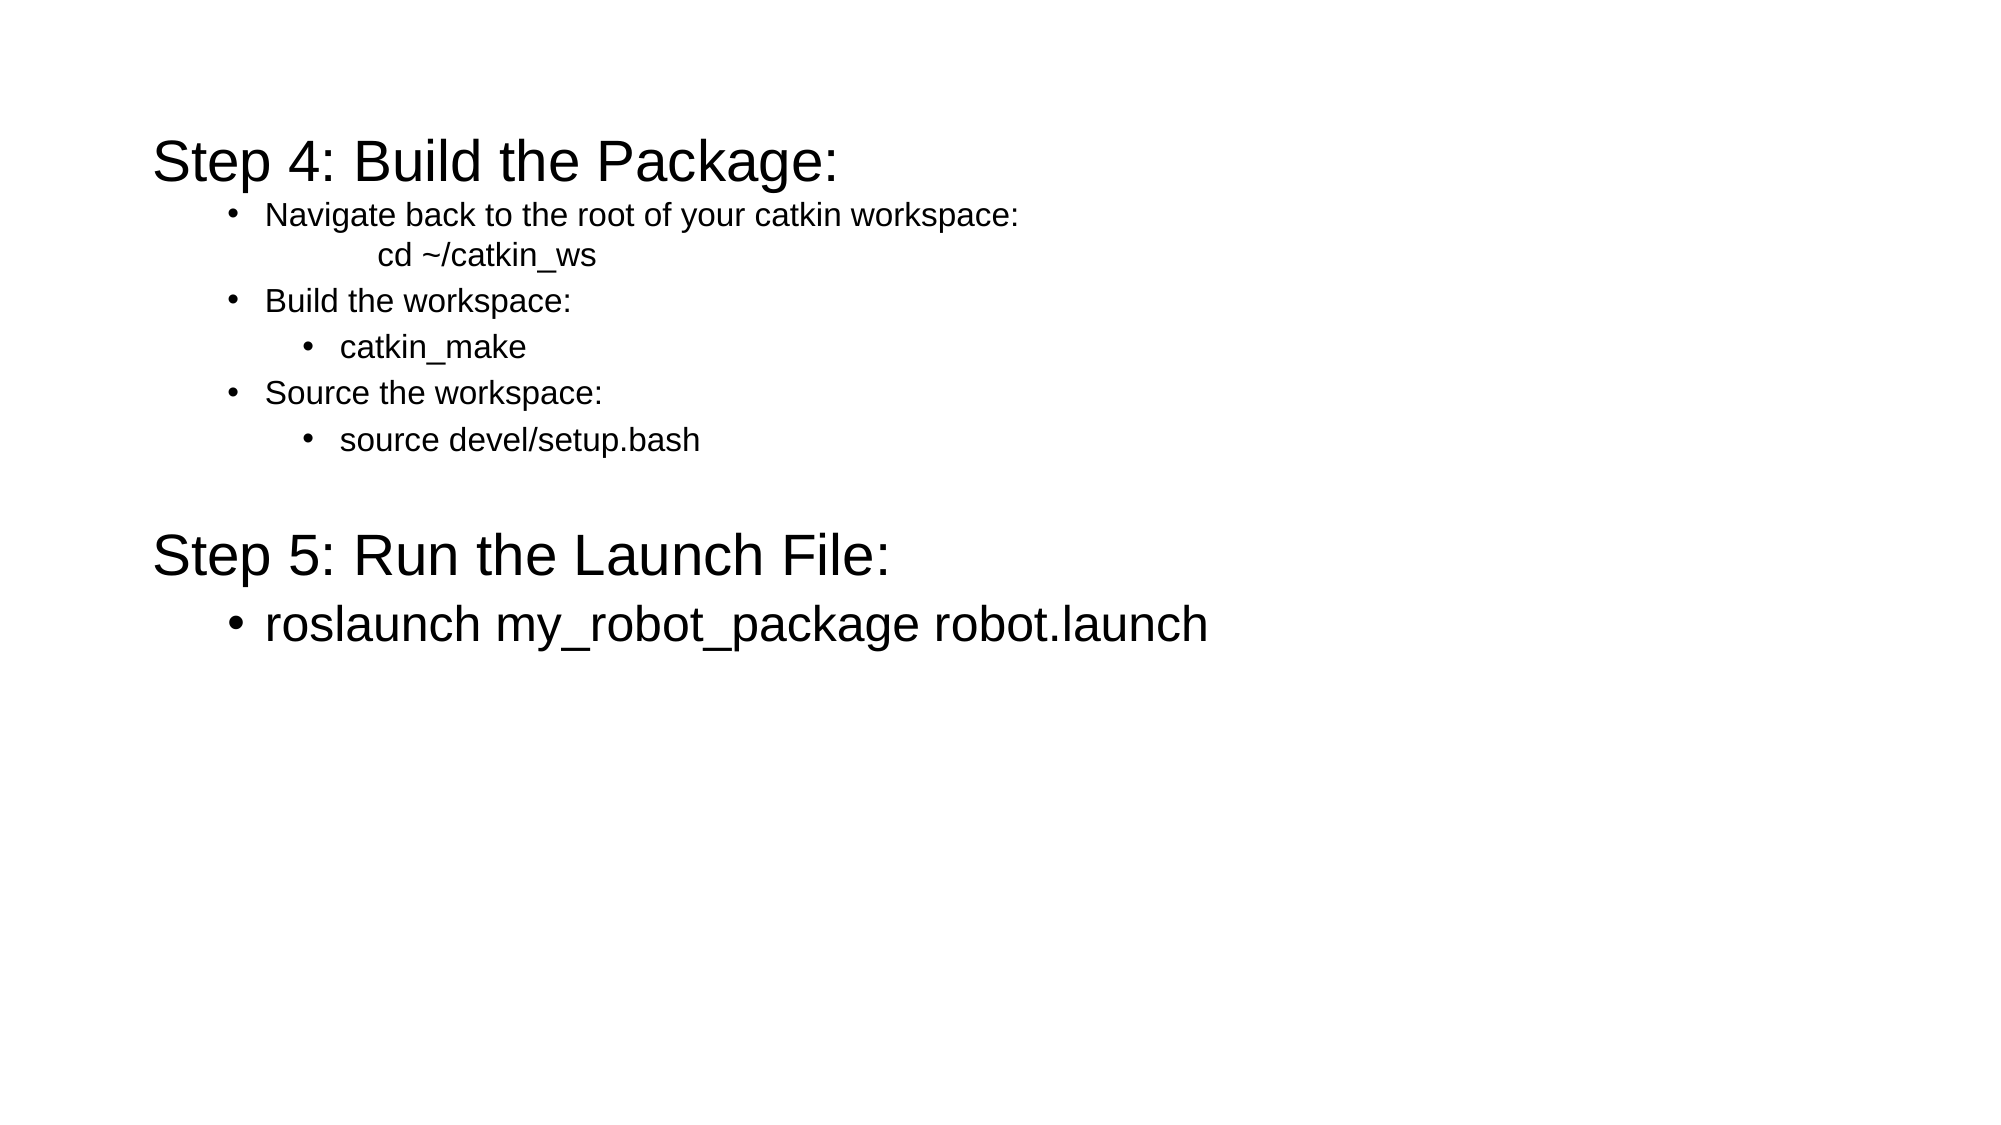

Step 4: Build the Package:
Navigate back to the root of your catkin workspace:
	cd ~/catkin_ws
Build the workspace:
catkin_make
Source the workspace:
source devel/setup.bash

Step 5: Run the Launch File:
roslaunch my_robot_package robot.launch